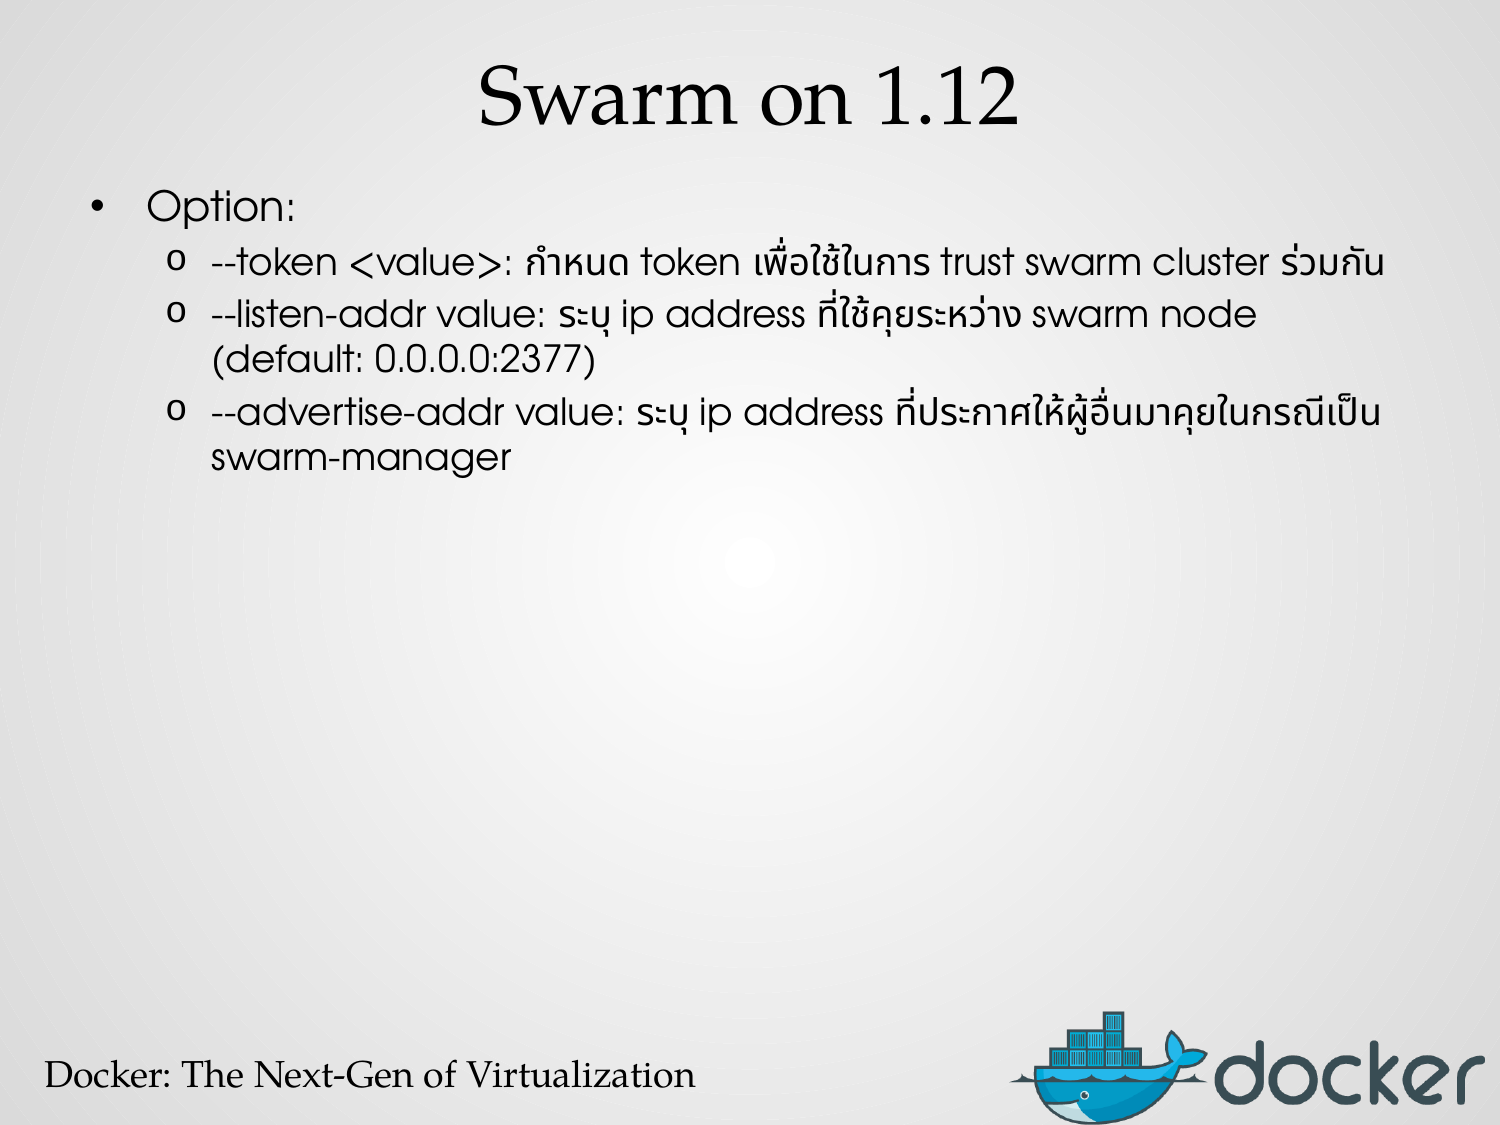

# Swarm on 1.12
Option:
--token <value>: กำหนด token เพื่อใช้ในการ trust swarm cluster ร่วมกัน
--listen-addr value: ระบุ ip address ที่ใช้คุยระหว่าง swarm node (default: 0.0.0.0:2377)
--advertise-addr value: ระบุ ip address ที่ประกาศให้ผู้อื่นมาคุยในกรณีเป็น swarm-manager
Docker: The Next-Gen of Virtualization